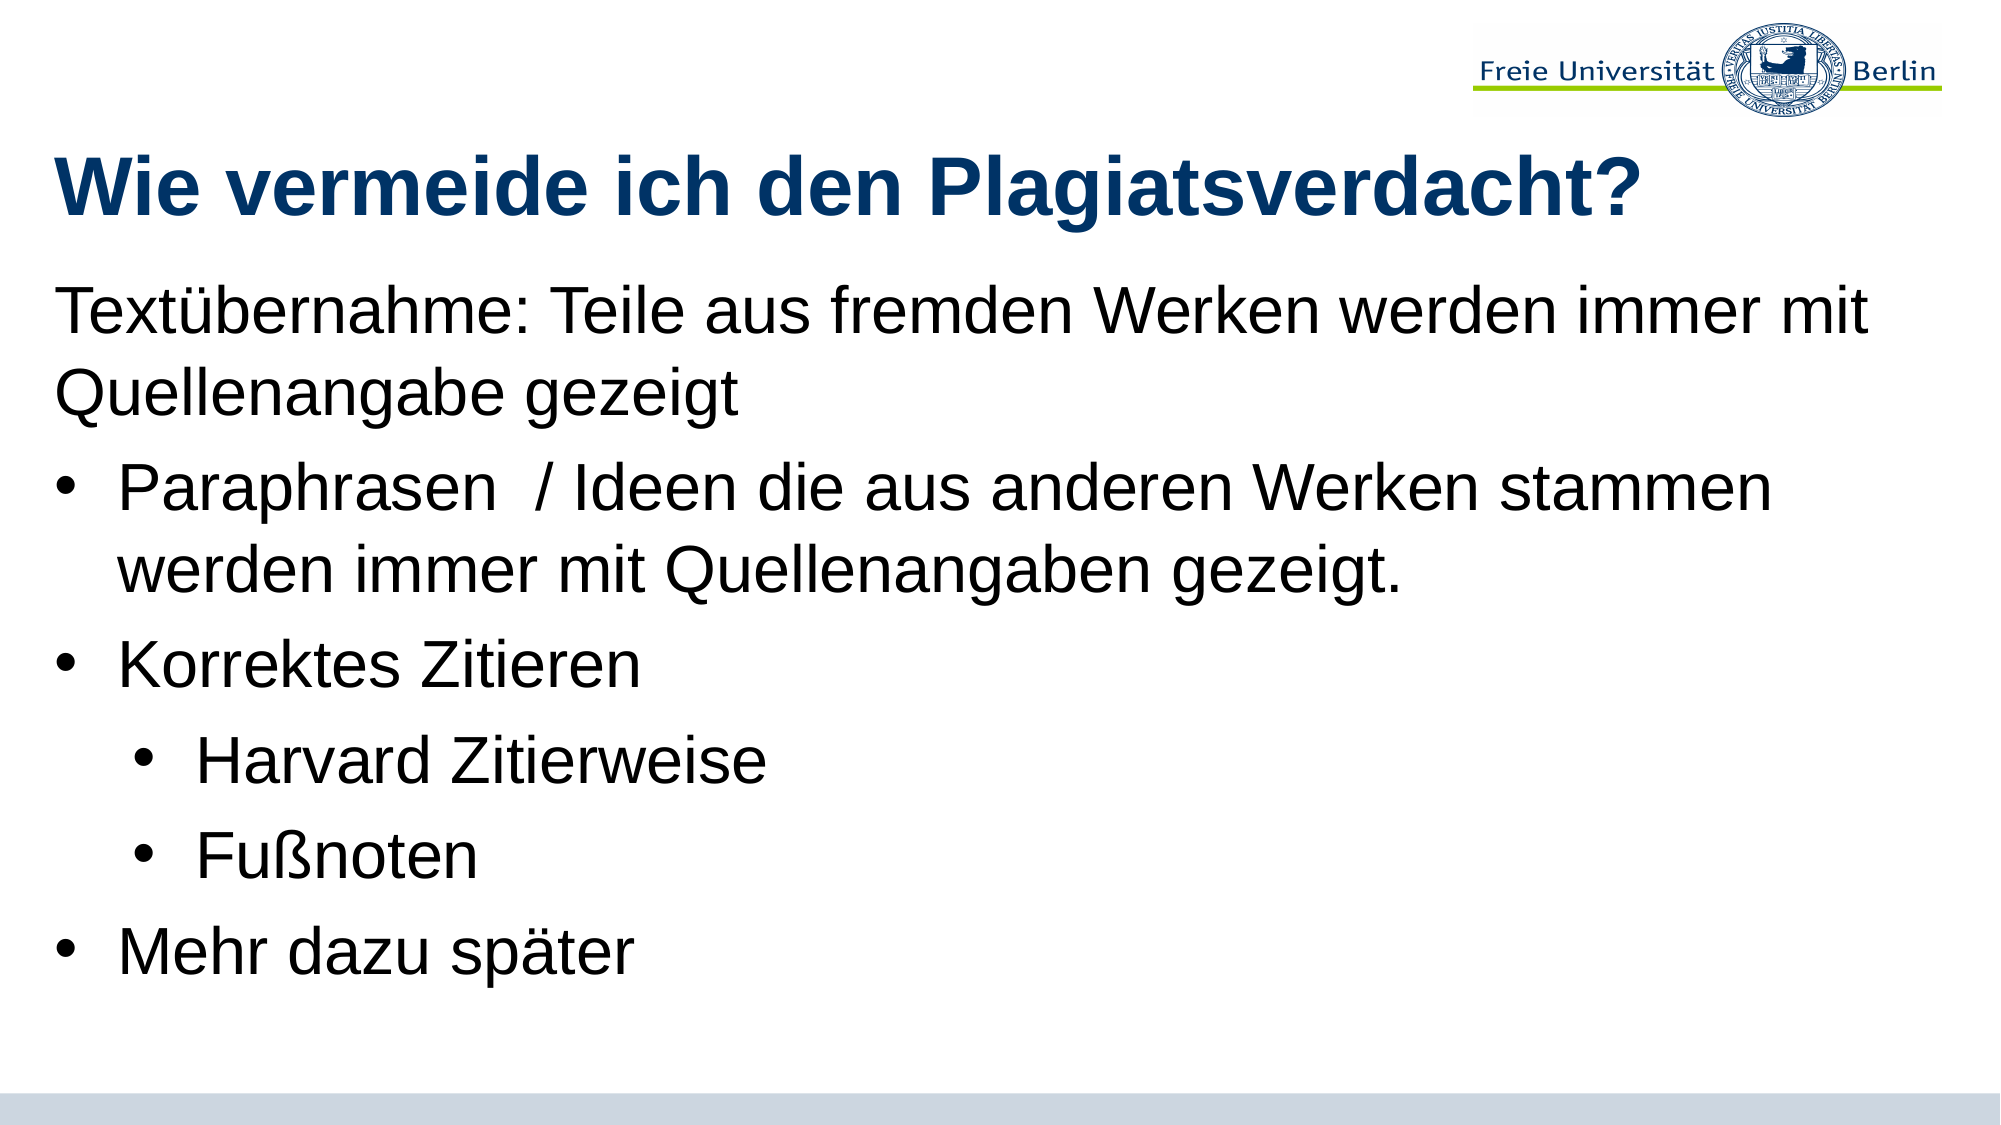

# Wie vermeide ich den Plagiatsverdacht?
Textübernahme: Teile aus fremden Werken werden immer mit Quellenangabe gezeigt
Paraphrasen  / Ideen die aus anderen Werken stammen werden immer mit Quellenangaben gezeigt.
Korrektes Zitieren
Harvard Zitierweise
Fußnoten
Mehr dazu später